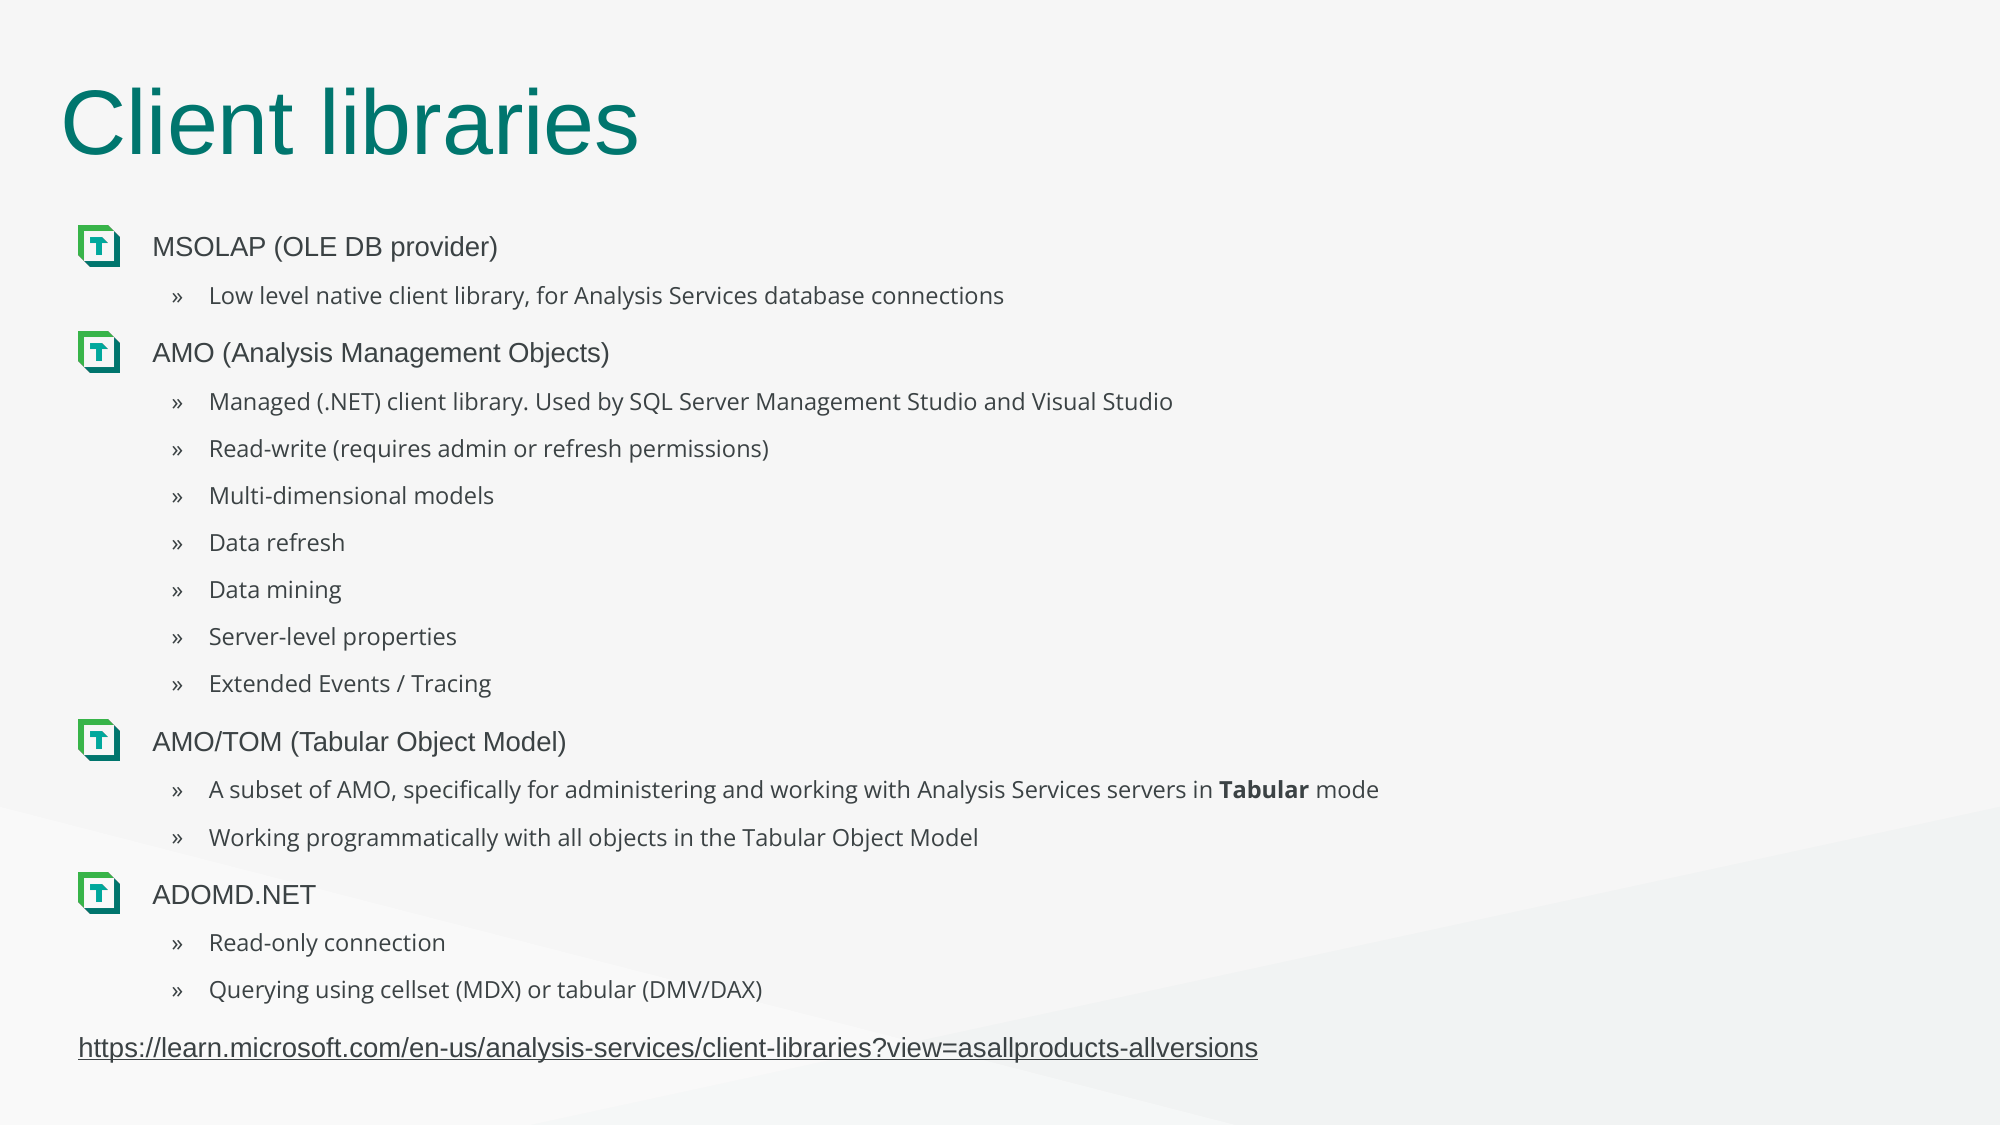

# Client libraries
MSOLAP (OLE DB provider)
Low level native client library, for Analysis Services database connections
AMO (Analysis Management Objects)
Managed (.NET) client library. Used by SQL Server Management Studio and Visual Studio
Read-write (requires admin or refresh permissions)
Multi-dimensional models
Data refresh
Data mining
Server-level properties
Extended Events / Tracing
AMO/TOM (Tabular Object Model)
A subset of AMO, specifically for administering and working with Analysis Services servers in Tabular mode
Working programmatically with all objects in the Tabular Object Model
ADOMD.NET
Read-only connection
Querying using cellset (MDX) or tabular (DMV/DAX)
https://learn.microsoft.com/en-us/analysis-services/client-libraries?view=asallproducts-allversions